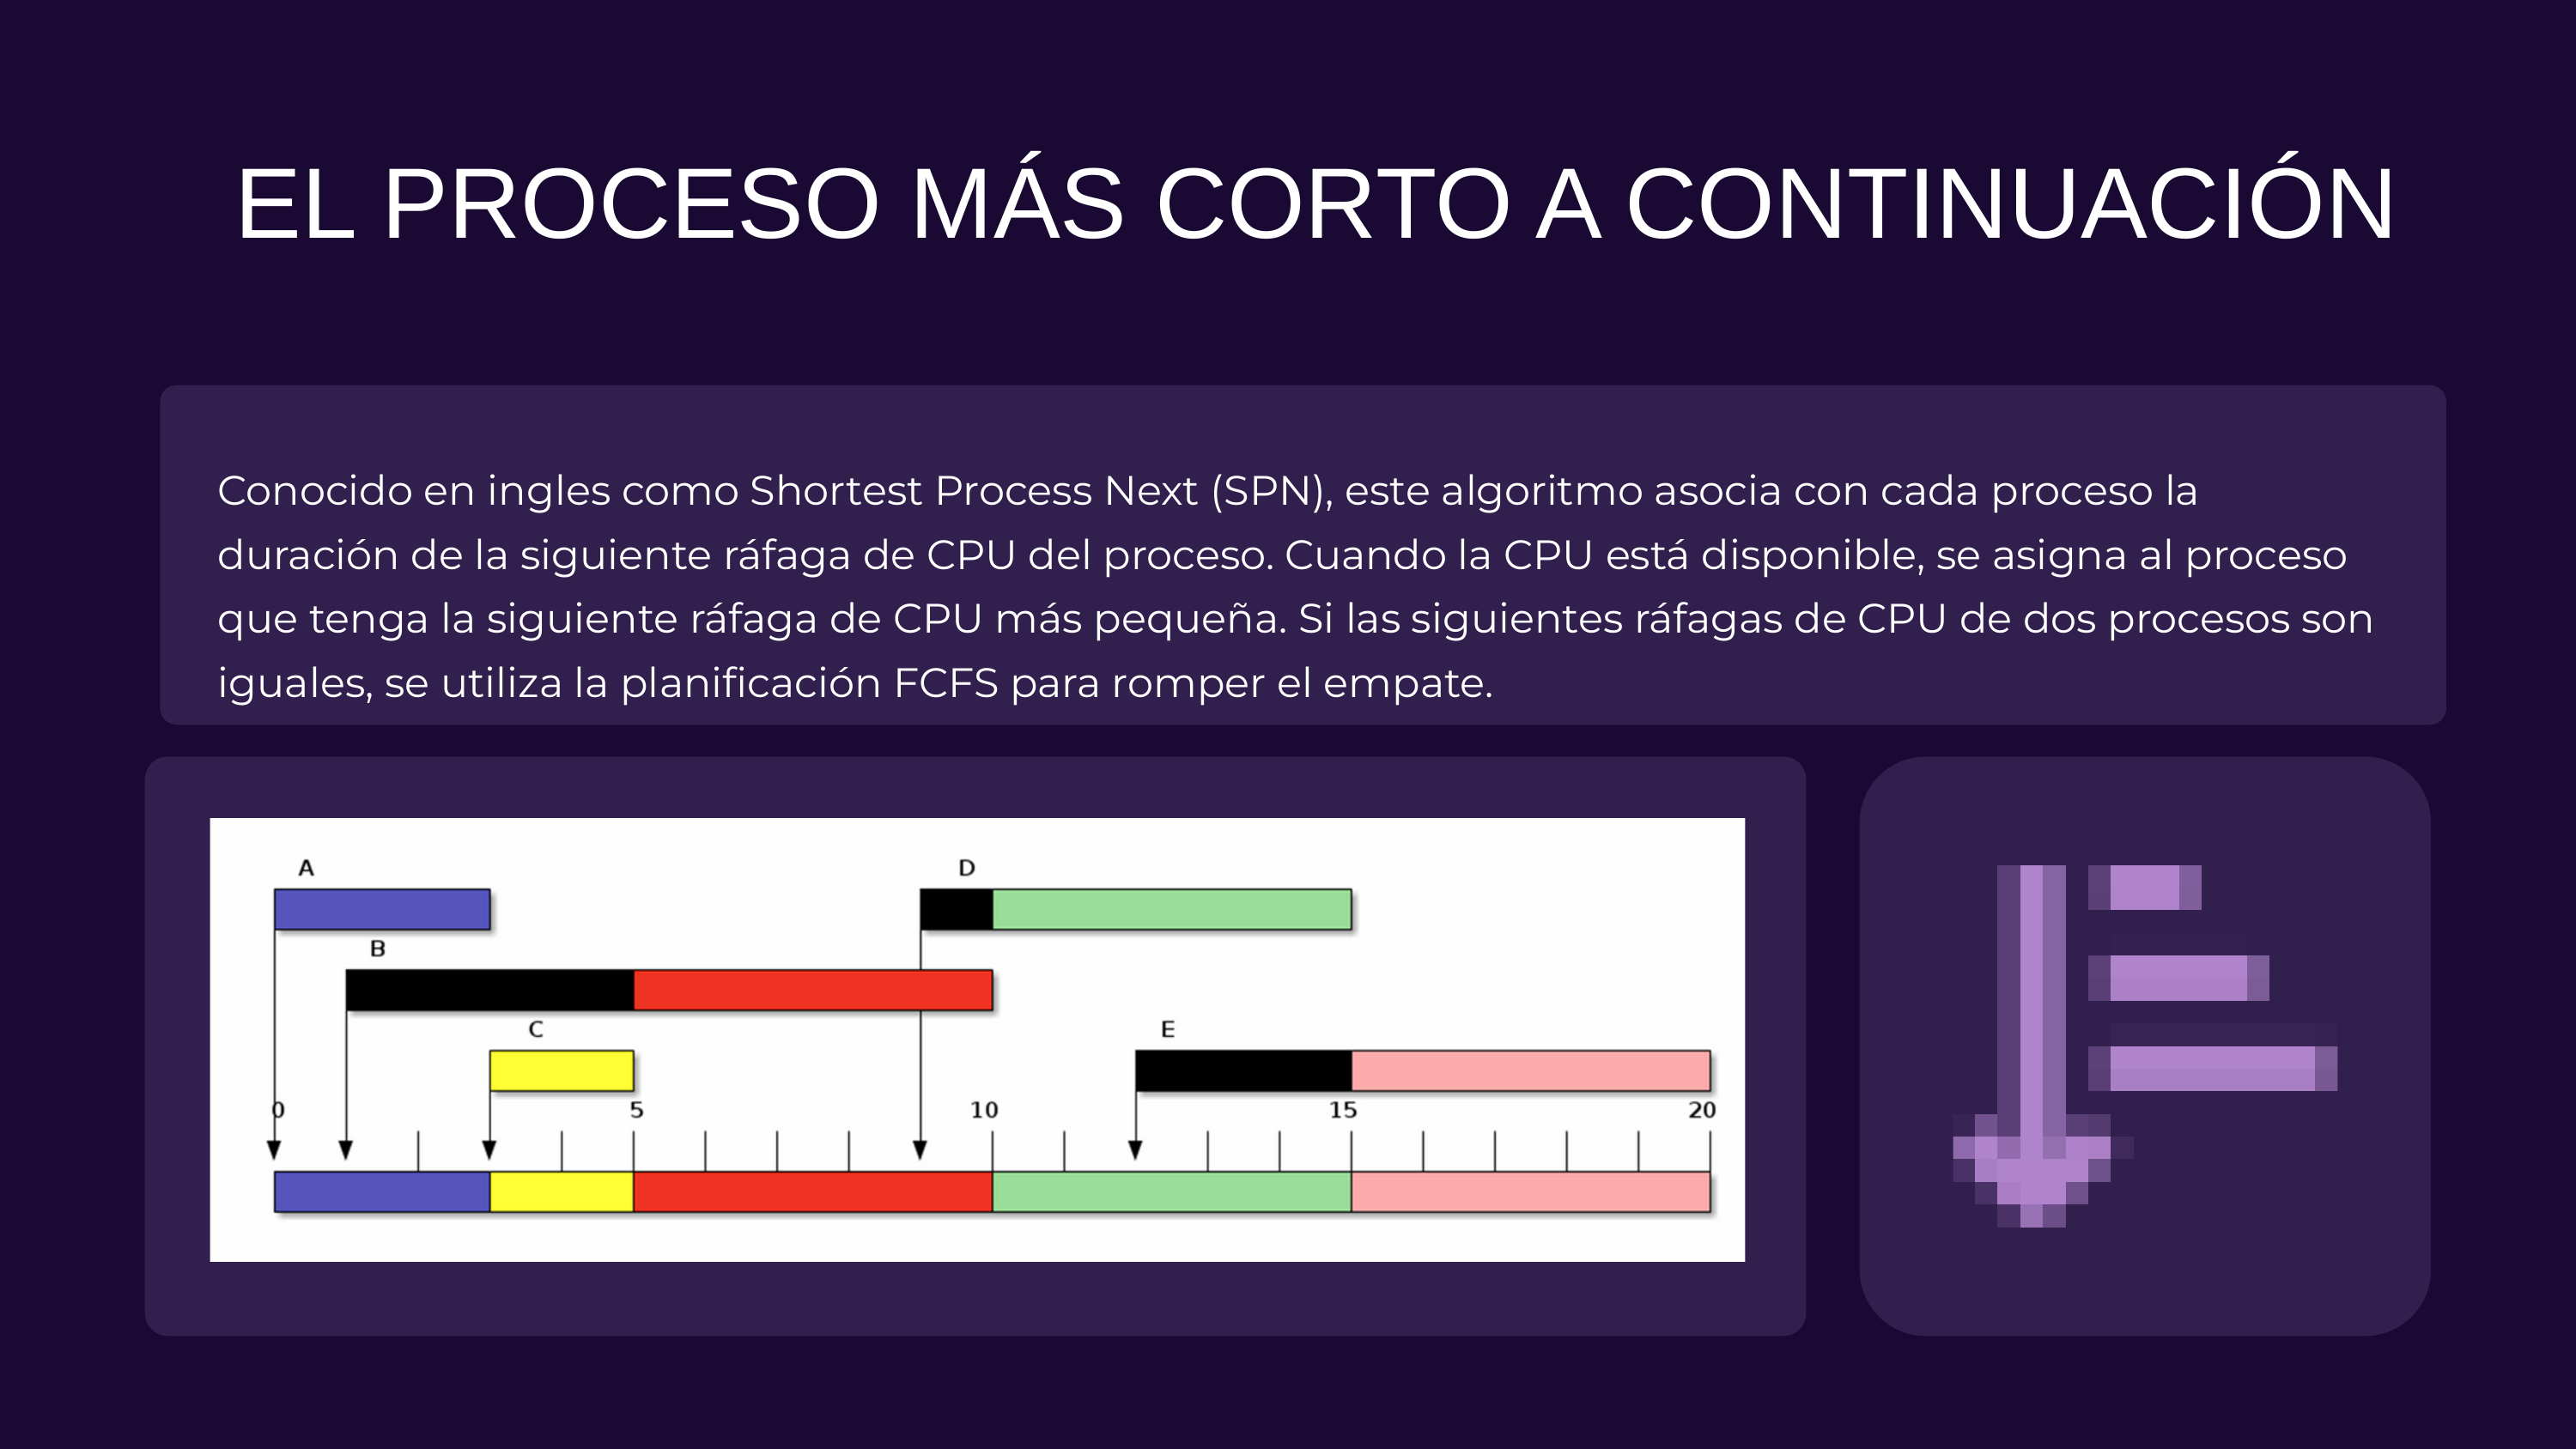

EL PROCESO MÁS CORTO A CONTINUACIÓN

Conocido en ingles como Shortest Process Next (SPN), este algoritmo asocia con cada proceso la duración de la siguiente ráfaga de CPU del proceso. Cuando la CPU está disponible, se asigna al proceso que tenga la siguiente ráfaga de CPU más pequeña. Si las siguientes ráfagas de CPU de dos procesos son iguales, se utiliza la planificación FCFS para romper el empate.